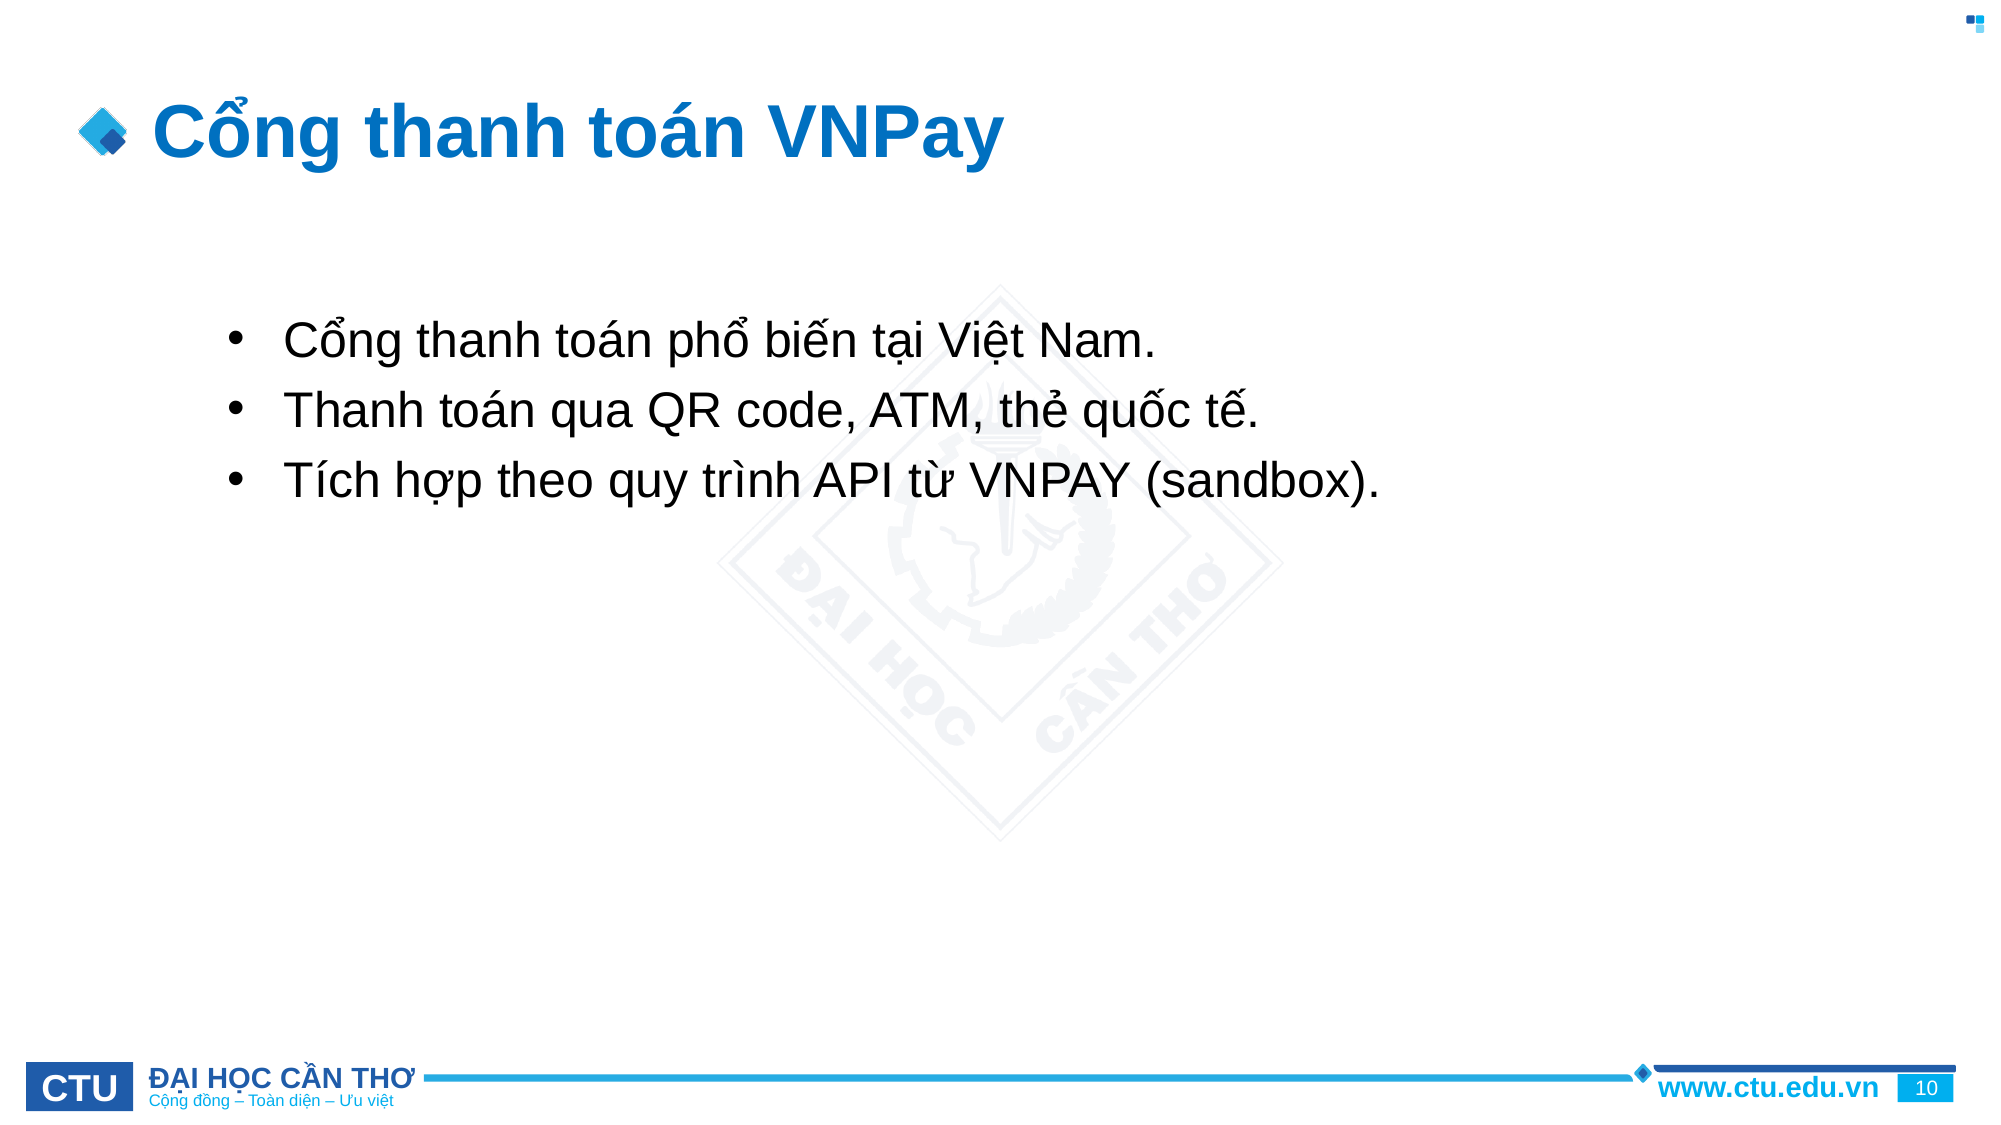

# Cổng thanh toán VNPay
Cổng thanh toán phổ biến tại Việt Nam.
Thanh toán qua QR code, ATM, thẻ quốc tế.
Tích hợp theo quy trình API từ VNPAY (sandbox).